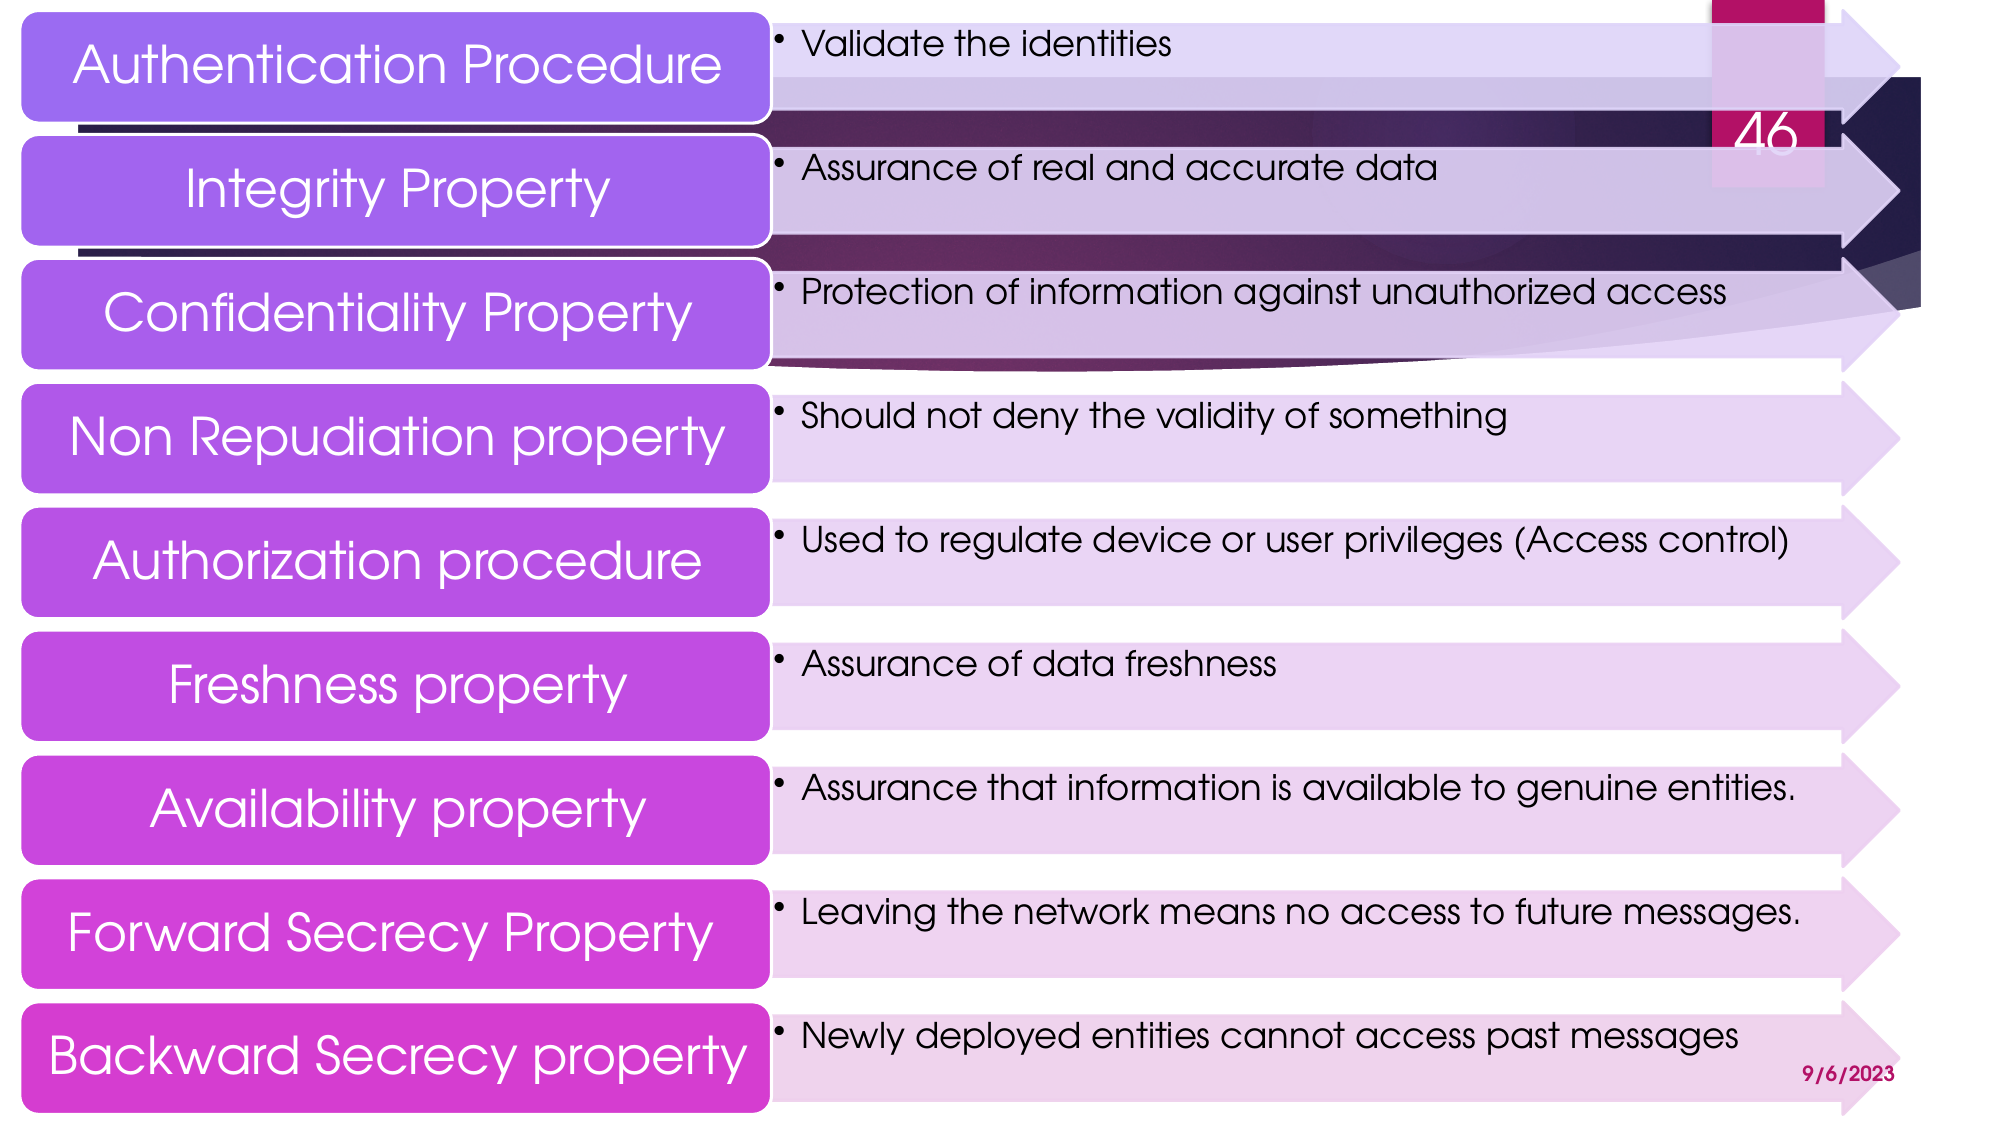

Validate the identities
Authentication Procedure
Assurance of real and accurate data
Integrity Property
Protection of information against unauthorized access
Confidentiality Property
Should not deny the validity of something
Non Repudiation property
Used to regulate device or user privileges (Access control)
Authorization procedure
Assurance of data freshness
Freshness property
Assurance that information is available to genuine entities.
Availability property
Leaving the network means no access to future messages.
Forward Secrecy Property
Newly deployed entities cannot access past messages
Backward Secrecy property
46
9/6/2023